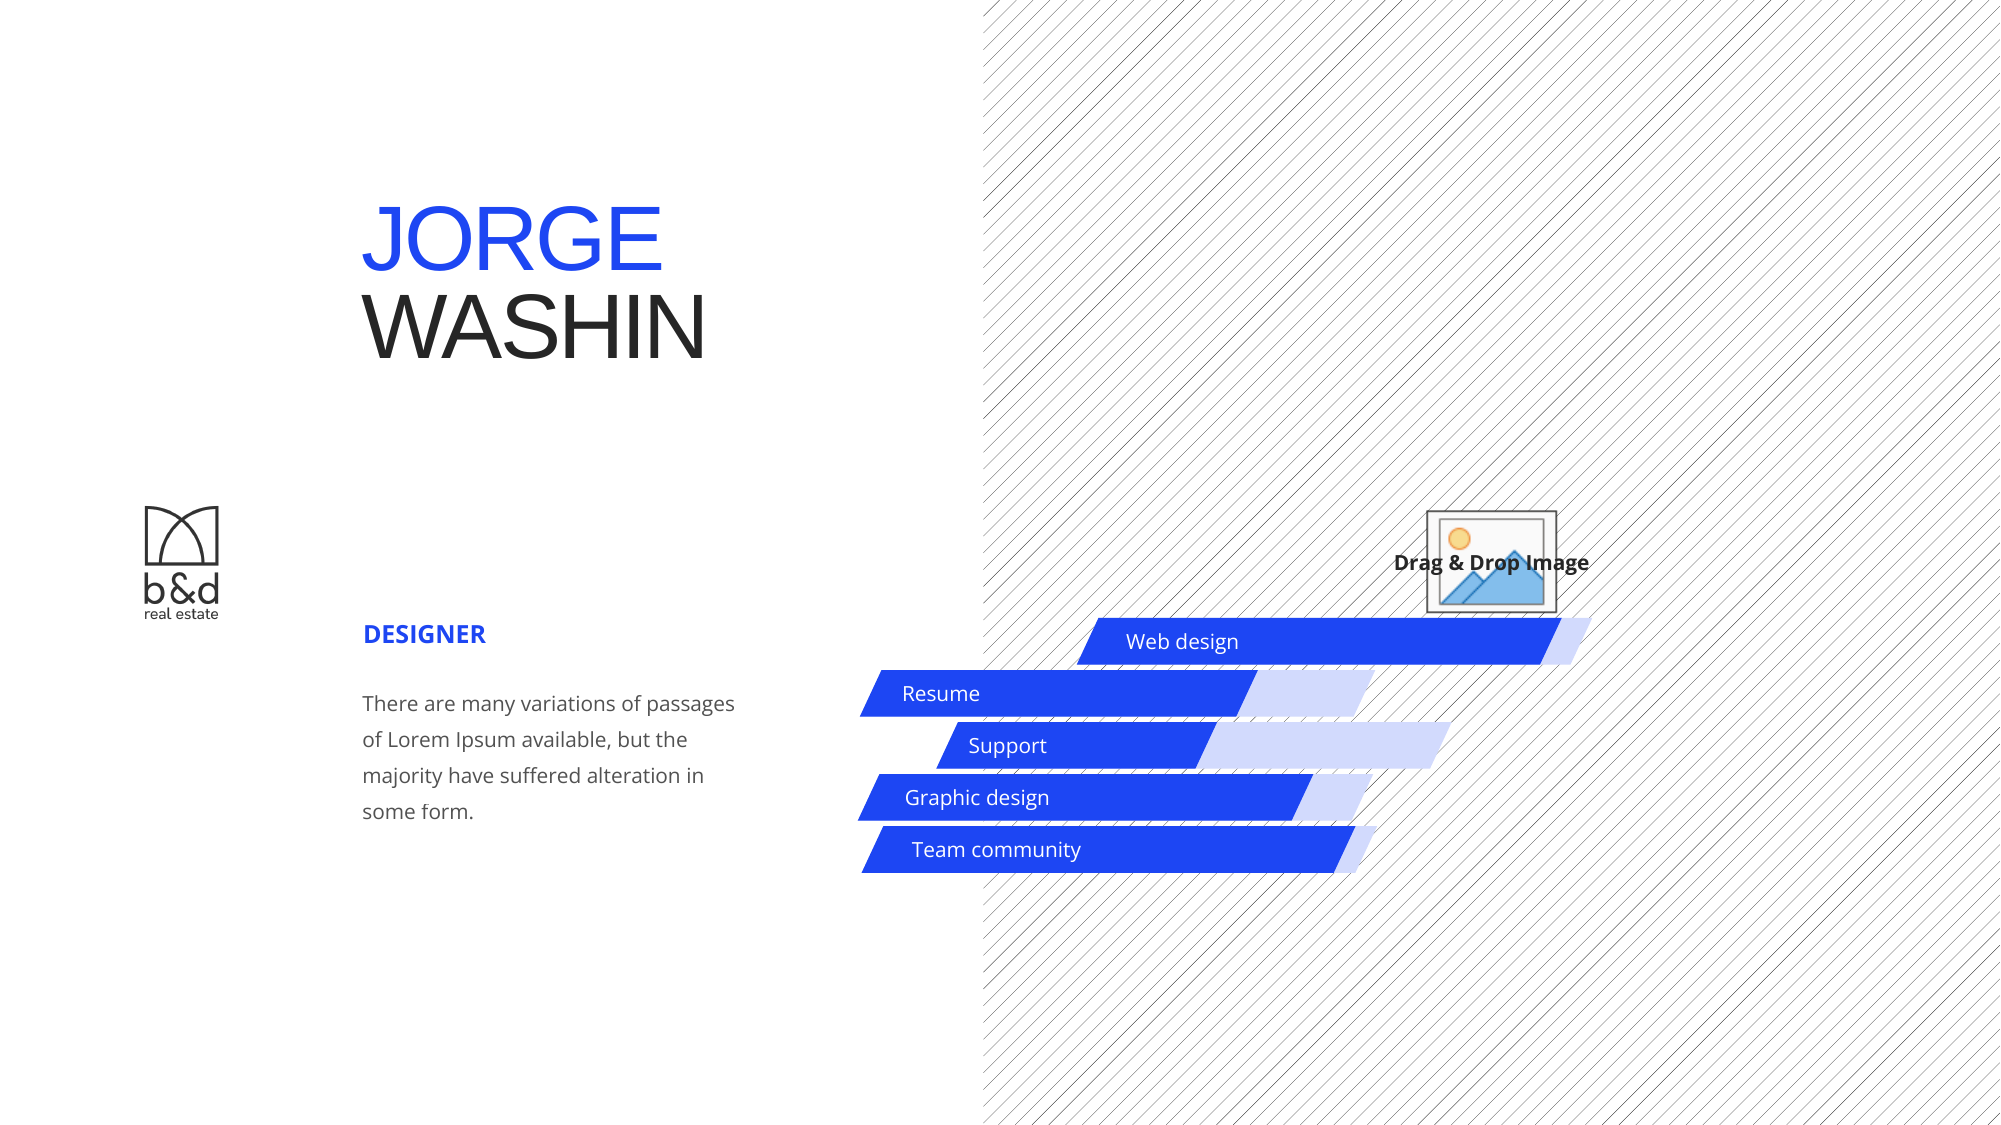

# JORGE WASHIN
DESIGNER

Web design

Resume
There are many variations of passages of Lorem Ipsum available, but the majority have suffered alteration in some form.

Support

Graphic design

Team community
55